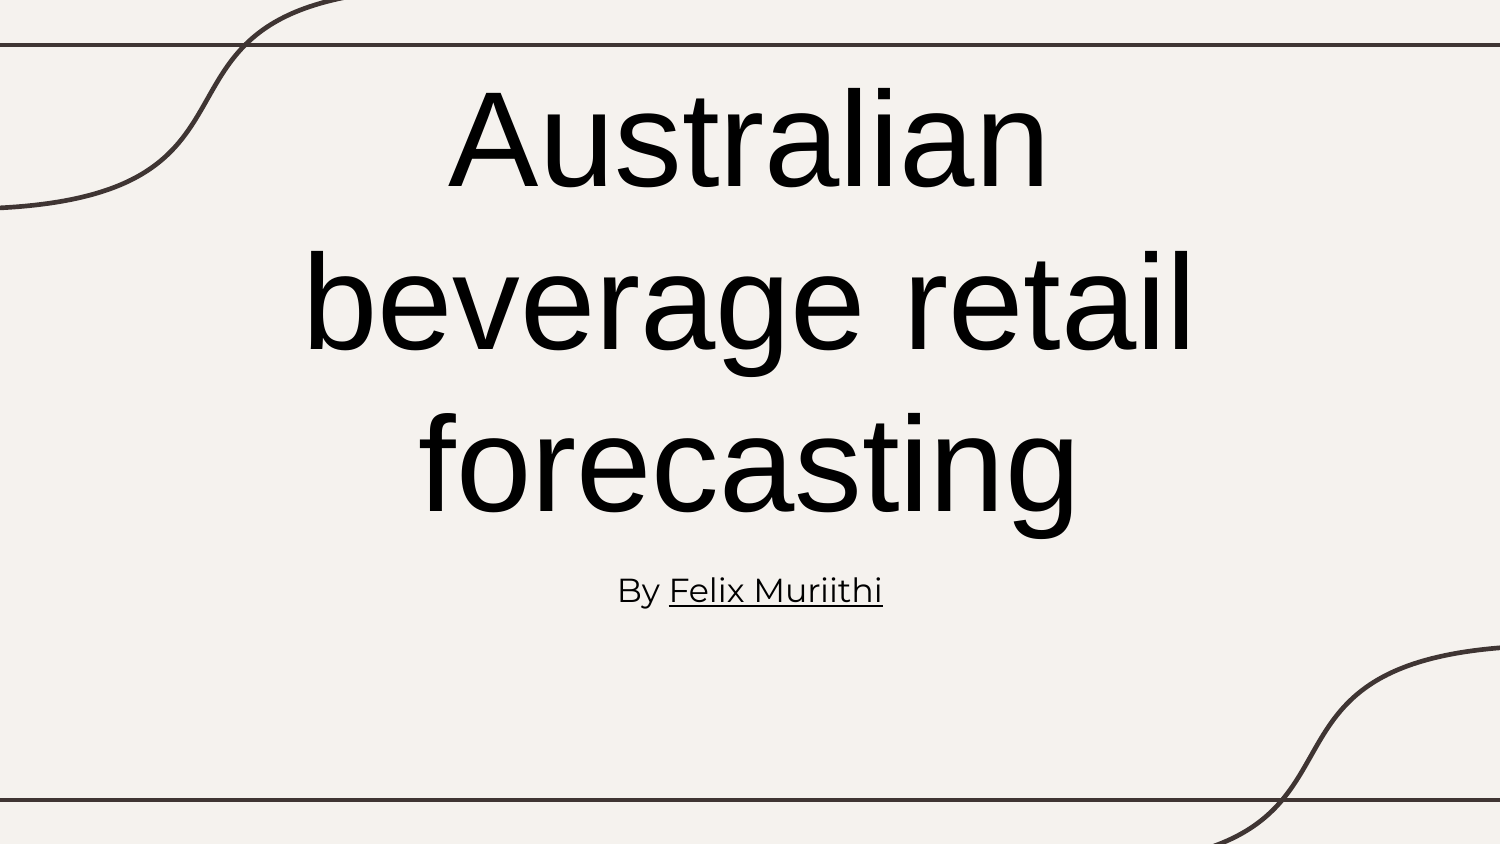

# Australian beverage retail forecasting
By Felix Muriithi